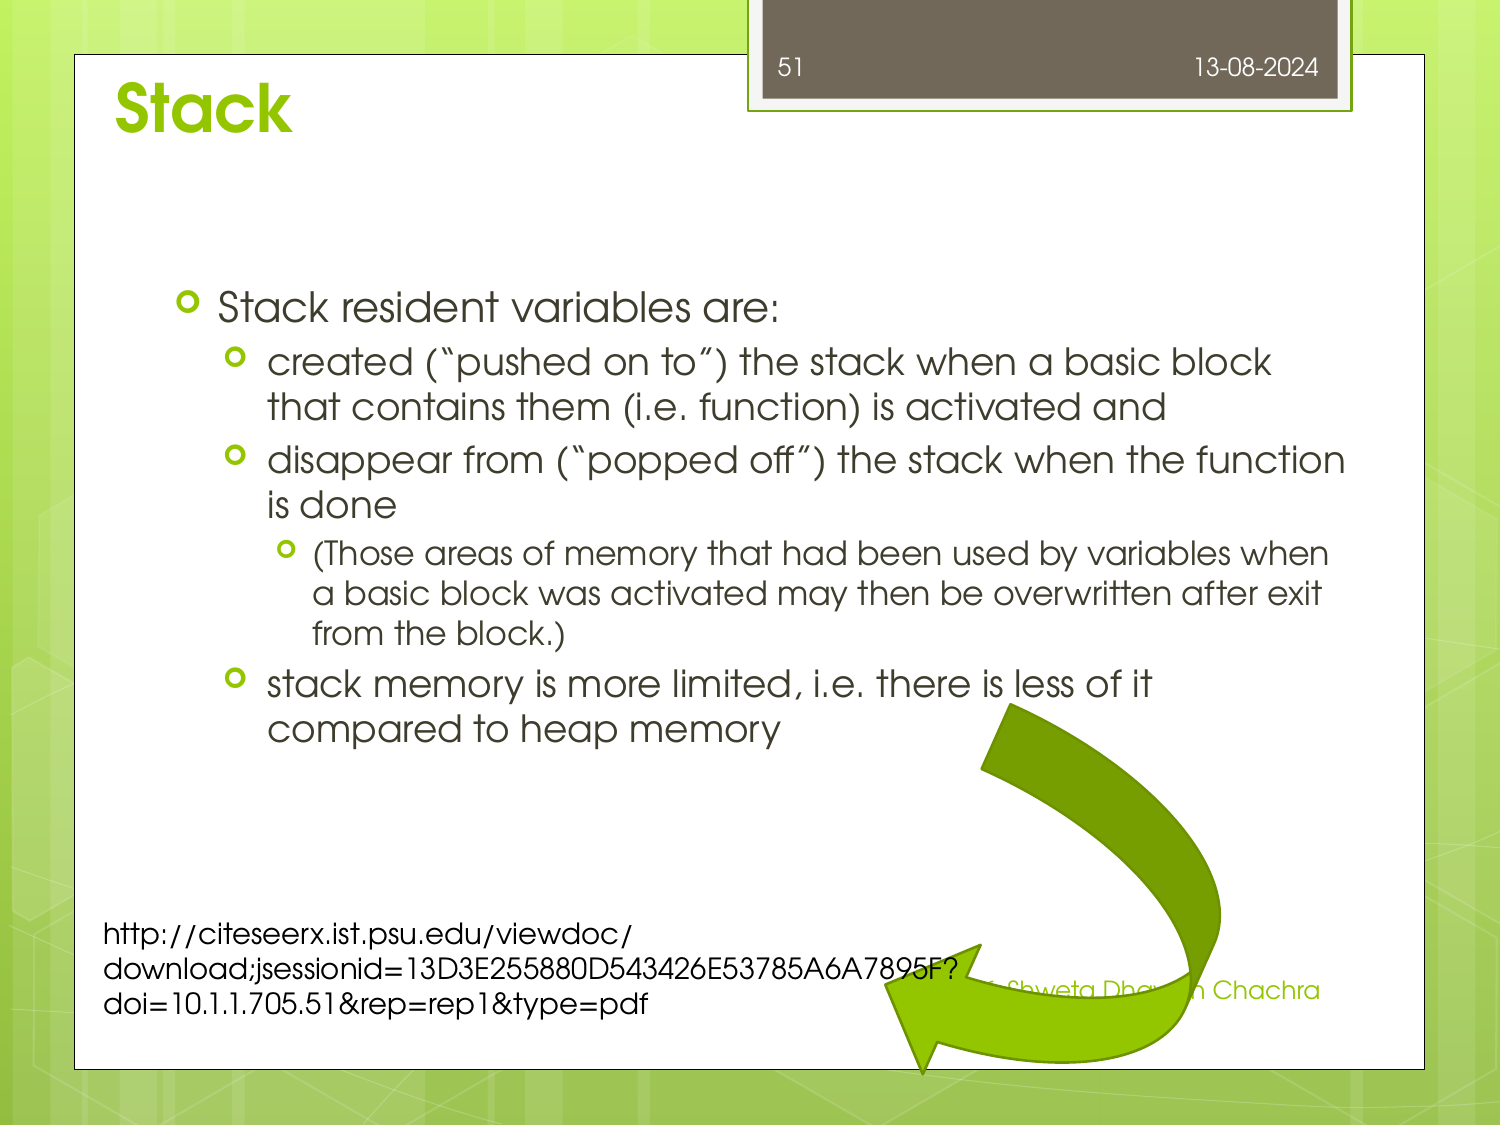

51
13-08-2024
# Stack

Stack resident variables are:
created (“pushed on to”) the stack when a basic block that contains them (i.e. function) is activated and
disappear from (“popped off”) the stack when the function is done
(Those areas of memory that had been used by variables when a basic block was activated may then be overwritten after exit from the block.)
stack memory is more limited, i.e. there is less of it compared to heap memory

http://citeseerx.ist.psu.edu/viewdoc/download;jsessionid=13D3E255880D543426E53785A6A7895F?doi=10.1.1.705.51&rep=rep1&type=pdf
Prof. Shweta Dhawan Chachra